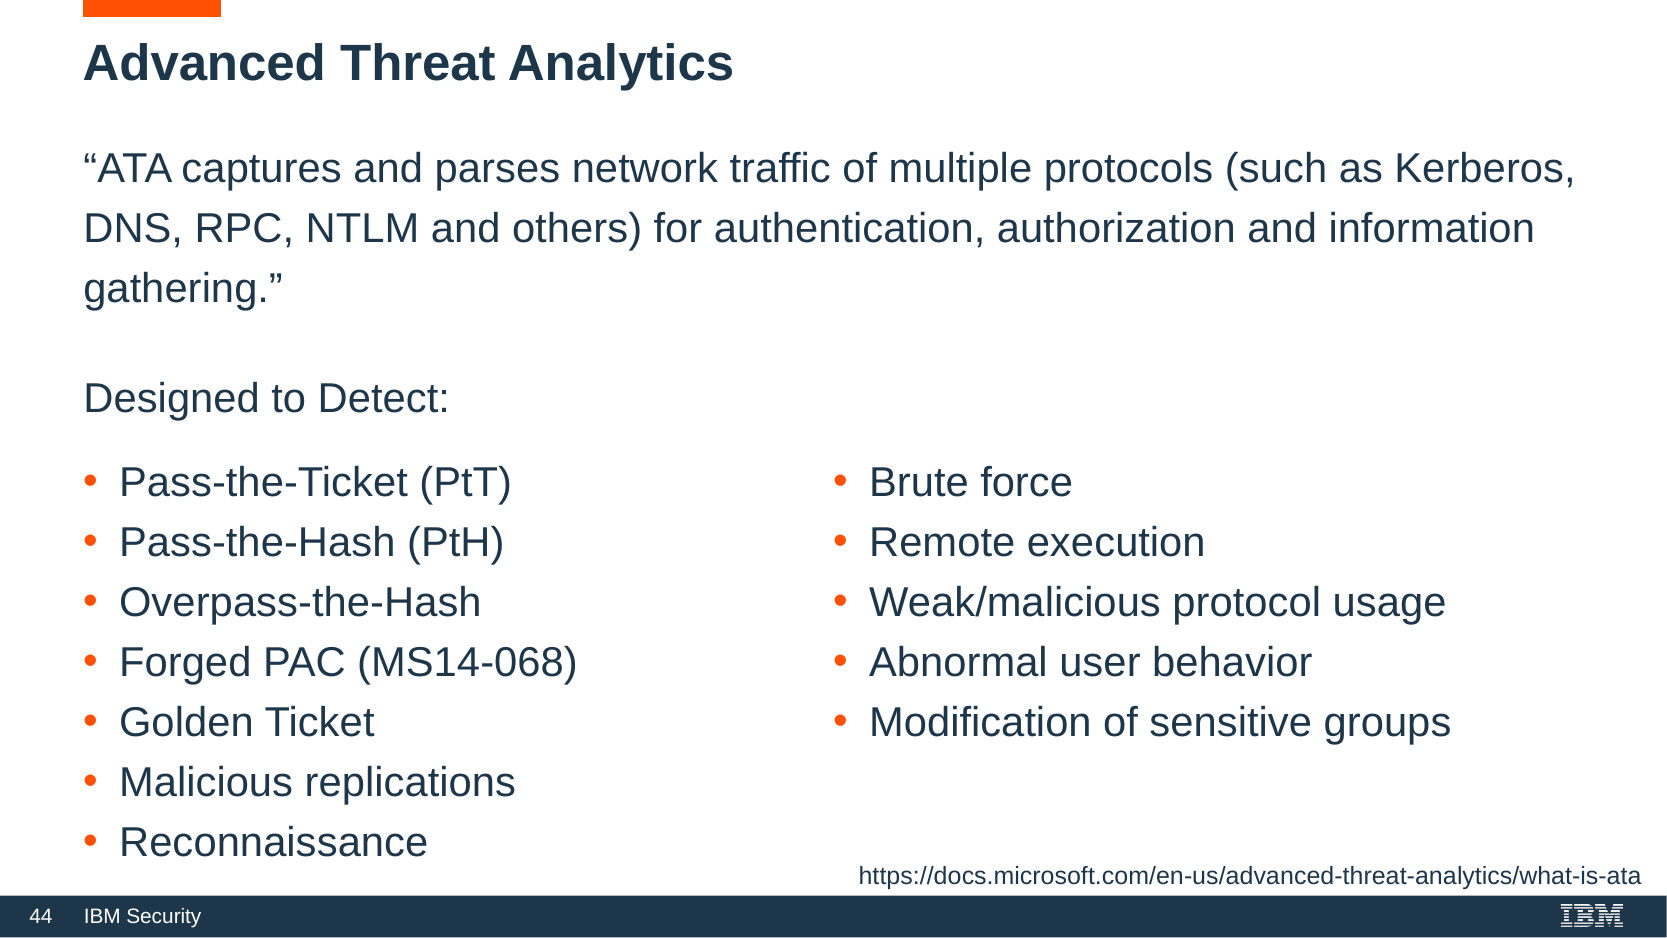

# Advanced Threat Analytics
“ATA captures and parses network traffic of multiple protocols (such as Kerberos, DNS, RPC, NTLM and others) for authentication, authorization and information gathering.”
Designed to Detect:
Pass-the-Ticket (PtT)
Pass-the-Hash (PtH)
Overpass-the-Hash
Forged PAC (MS14-068)
Golden Ticket
Malicious replications
Reconnaissance
Brute force
Remote execution
Weak/malicious protocol usage
Abnormal user behavior
Modification of sensitive groups
https://docs.microsoft.com/en-us/advanced-threat-analytics/what-is-ata